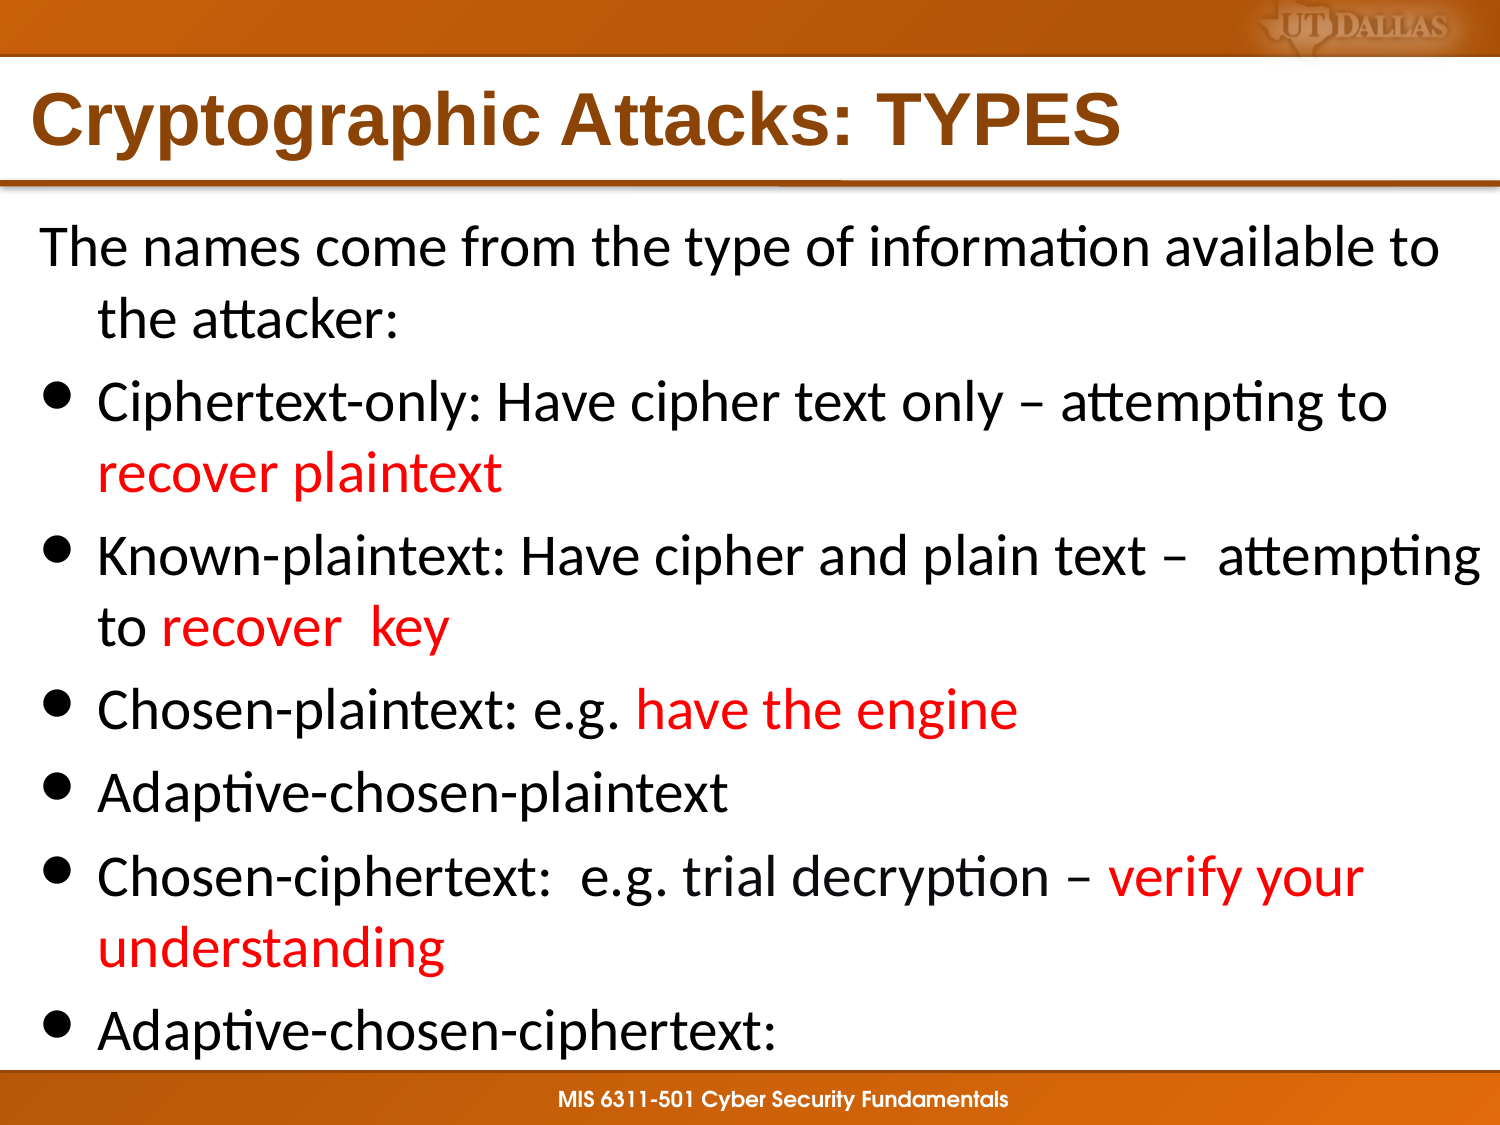

# Cryptographic Attacks: TYPES
The names come from the type of information available to the attacker:
Ciphertext-only: Have cipher text only – attempting to recover plaintext
Known-plaintext: Have cipher and plain text –  attempting to recover  key
Chosen-plaintext: e.g. have the engine
Adaptive-chosen-plaintext
Chosen-ciphertext:  e.g. trial decryption – verify your understanding
Adaptive-chosen-ciphertext: